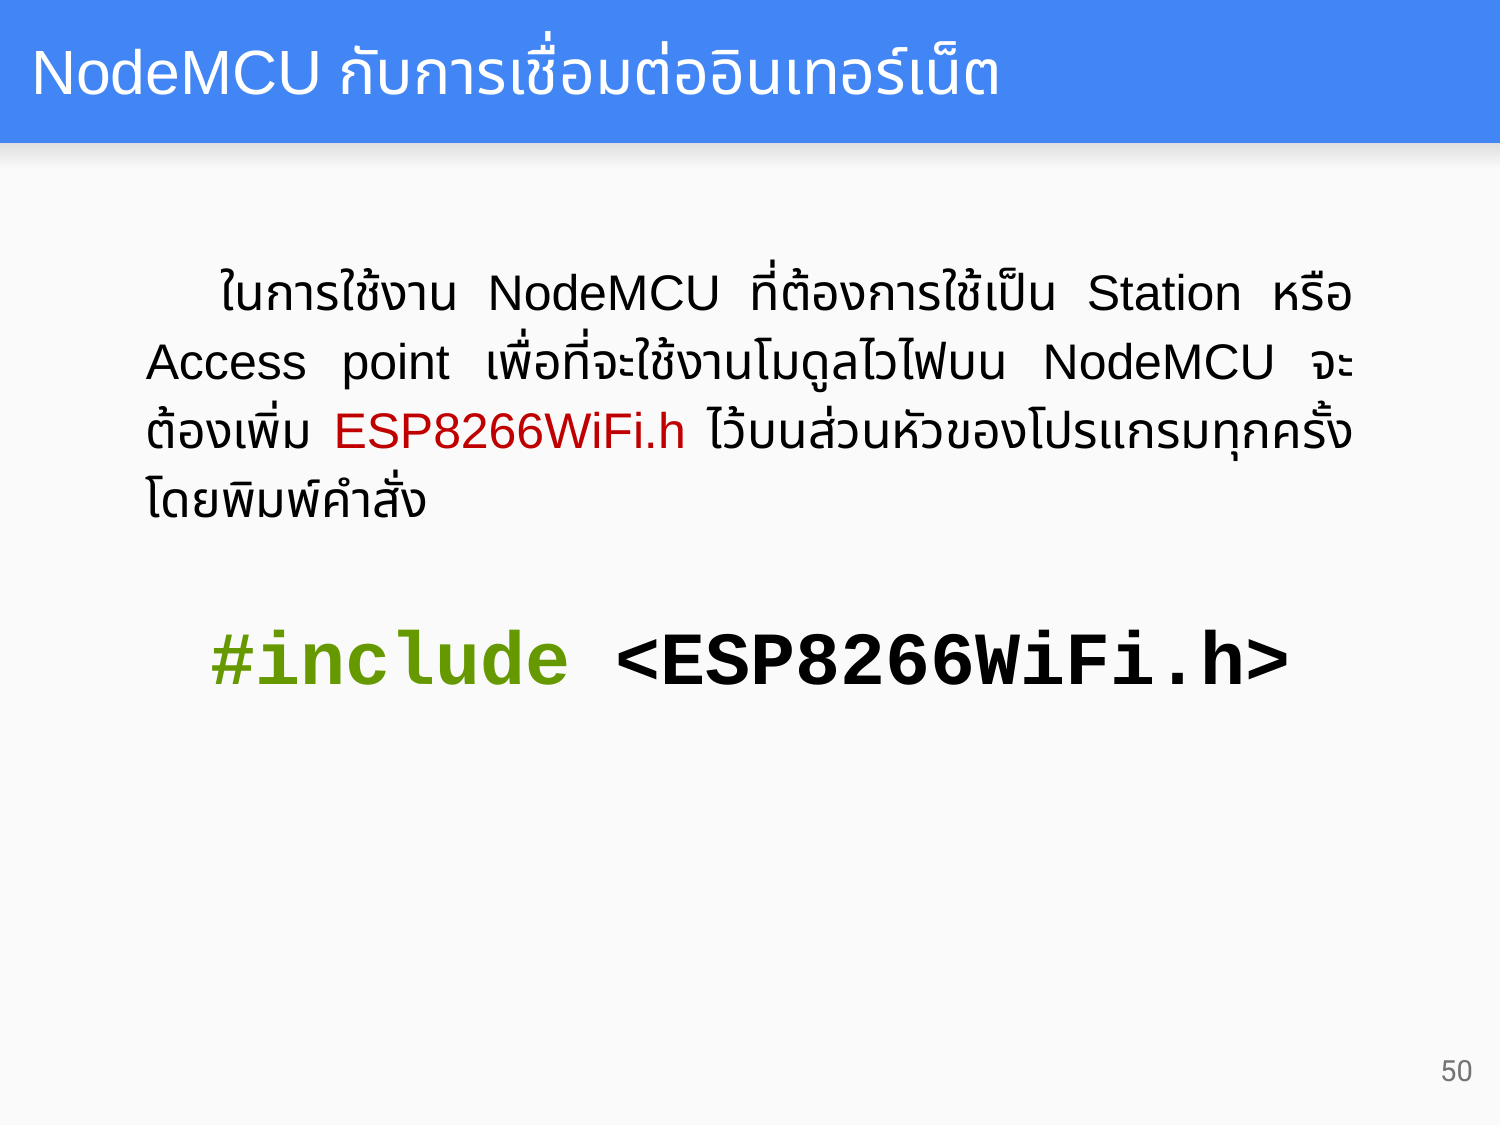

# NodeMCU กับการเชื่อมต่ออินเทอร์เน็ต
ในการใช้งาน NodeMCU ที่ต้องการใช้เป็น Station หรือ Access point เพื่อที่จะใช้งานโมดูลไวไฟบน NodeMCU จะต้องเพิ่ม ESP8266WiFi.h ไว้บนส่วนหัวของโปรแกรมทุกครั้งโดยพิมพ์คำสั่ง

#include <ESP8266WiFi.h>

50